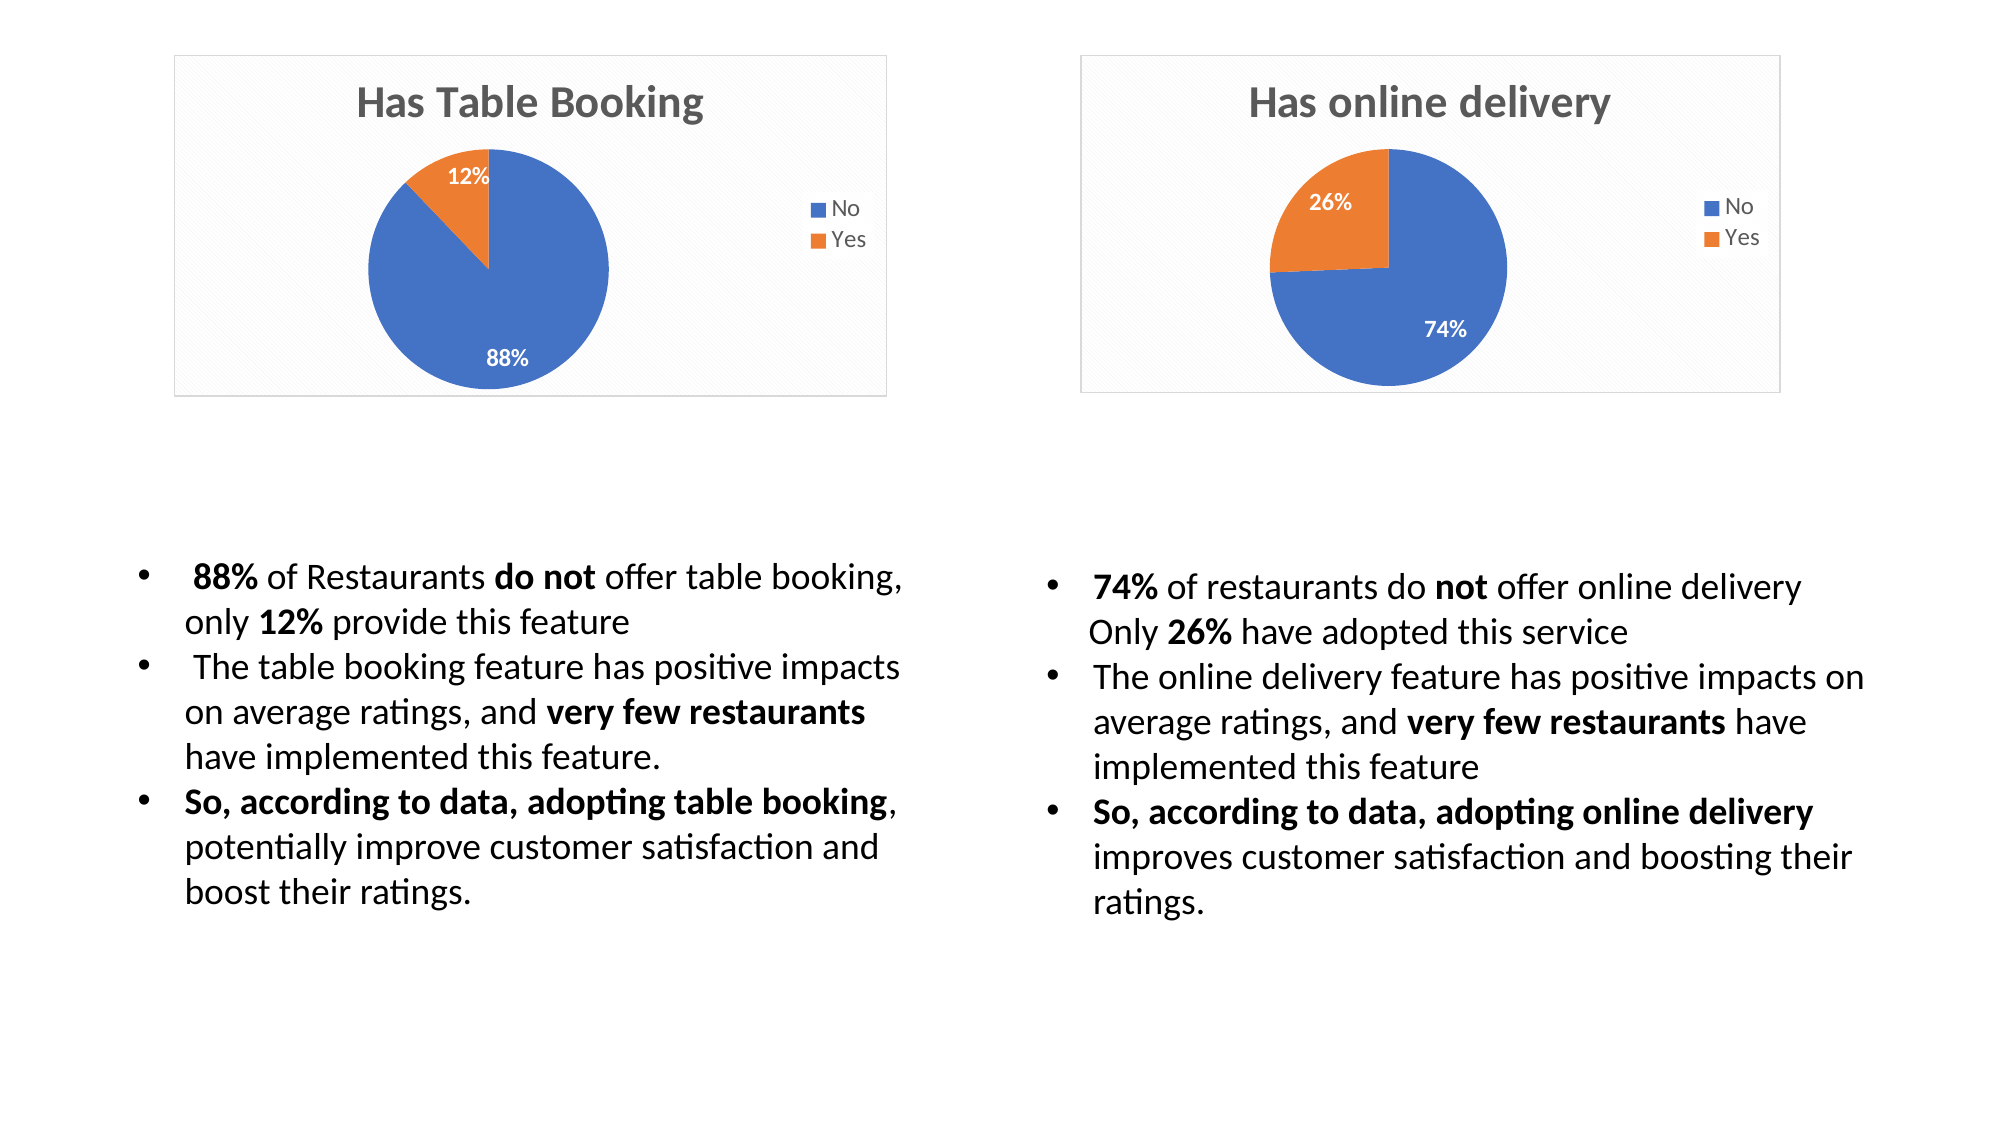

### Chart: Has Table Booking

| Category | Count of RestaurantID | Average of Rating |
|---|---|---|
| No | 8393.0 | 2.809686643631597 |
| Yes | 1158.0 | 3.4825561312607953 |

### Chart: Has online delivery

| Category | Count of RestaurantID | Average of Rating |
|---|---|---|
| No | 7100.0 | 2.754309859154931 |
| Yes | 2451.0 | 3.2880048959608317 |
 88% of Restaurants do not offer table booking, only 12% provide this feature
 The table booking feature has positive impacts on average ratings, and very few restaurants have implemented this feature.
So, according to data, adopting table booking, potentially improve customer satisfaction and boost their ratings.

74% of restaurants do not offer online delivery
     Only 26% have adopted this service
The online delivery feature has positive impacts on average ratings, and very few restaurants have implemented this feature
So, according to data, adopting online delivery improves customer satisfaction and boosting their ratings.